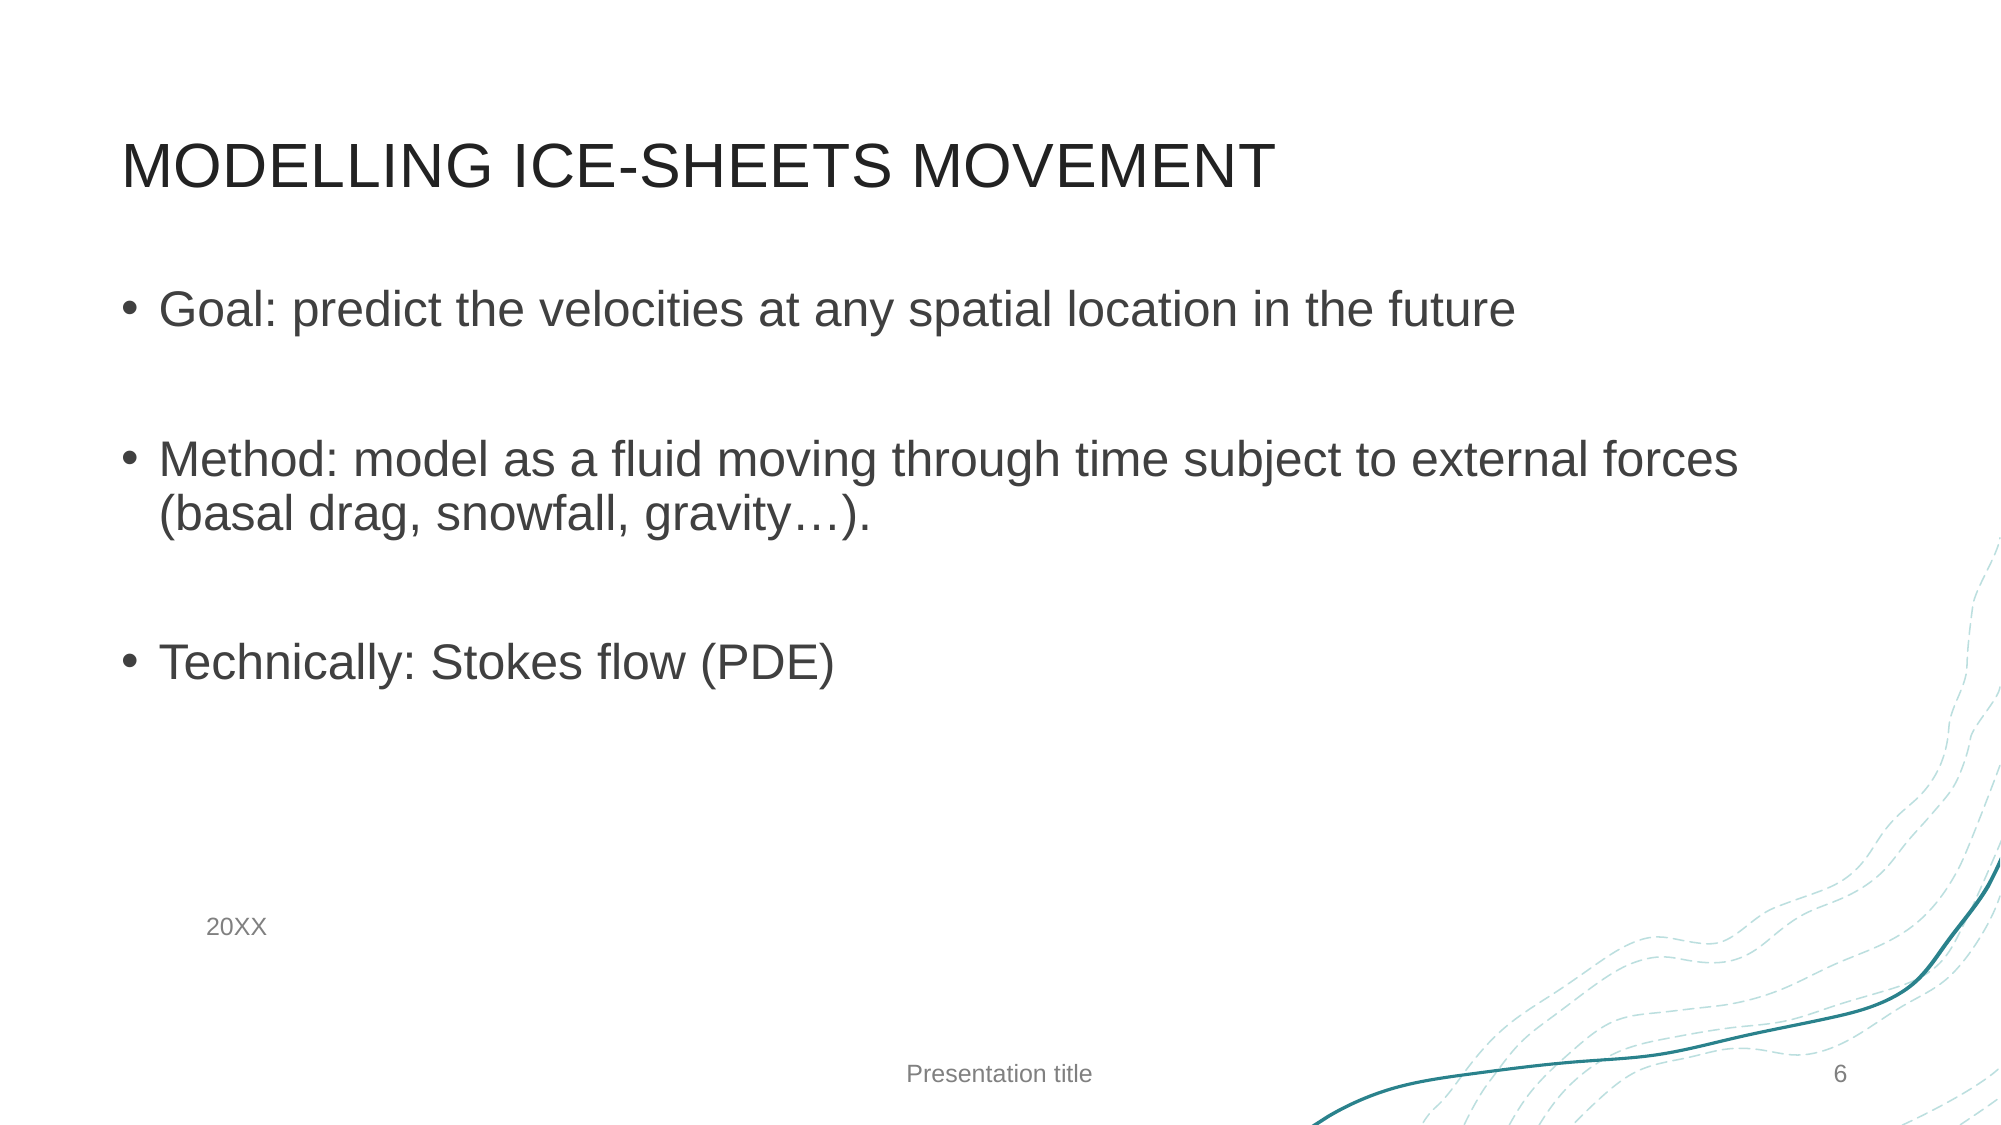

# Modelling ice-sheets movement
Goal: predict the velocities at any spatial location in the future

Method: model as a fluid moving through time subject to external forces (basal drag, snowfall, gravity…).

Technically: Stokes flow (PDE)
20XX
Presentation title
6